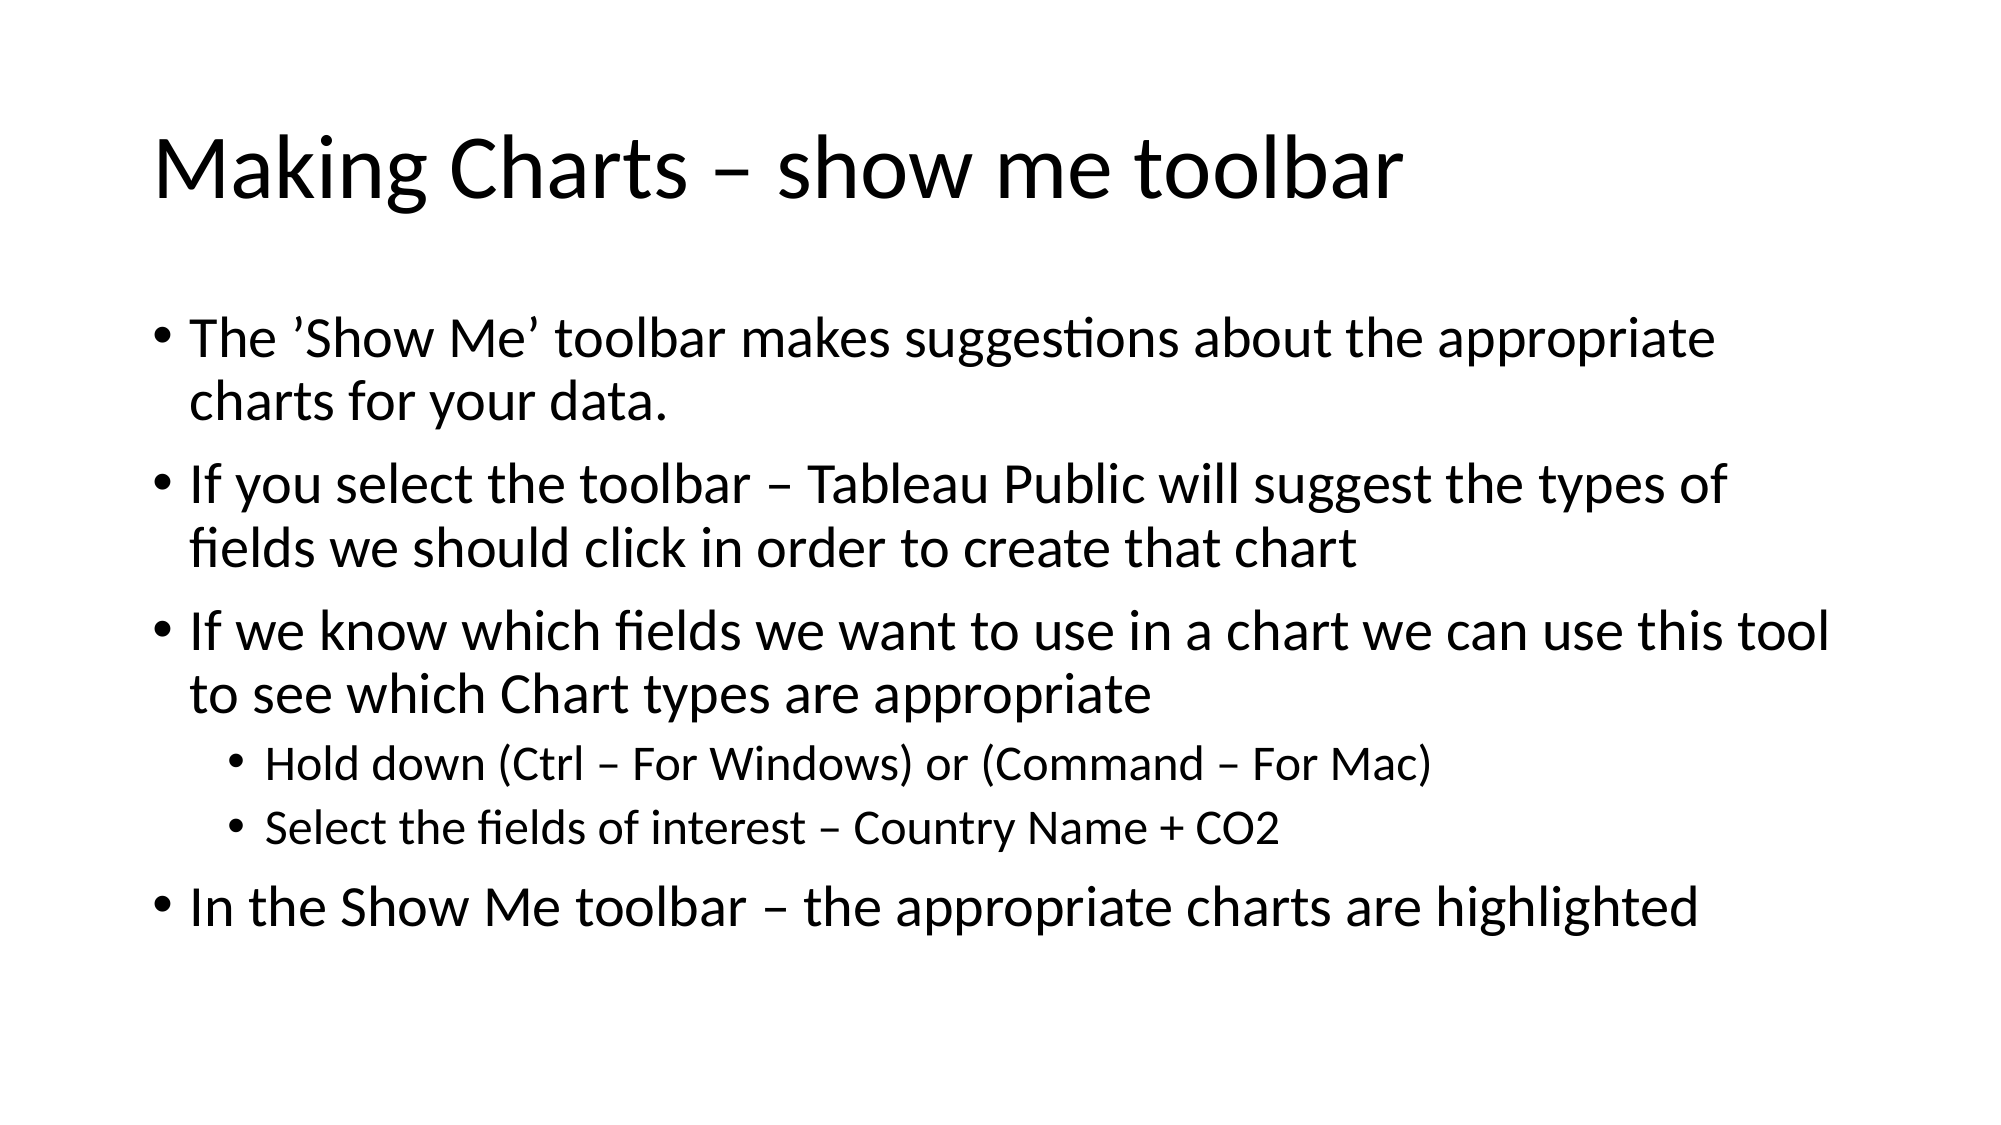

# Making Charts – show me toolbar
The ’Show Me’ toolbar makes suggestions about the appropriate charts for your data.
If you select the toolbar – Tableau Public will suggest the types of fields we should click in order to create that chart
If we know which fields we want to use in a chart we can use this tool to see which Chart types are appropriate
Hold down (Ctrl – For Windows) or (Command – For Mac)
Select the fields of interest – Country Name + CO2
In the Show Me toolbar – the appropriate charts are highlighted